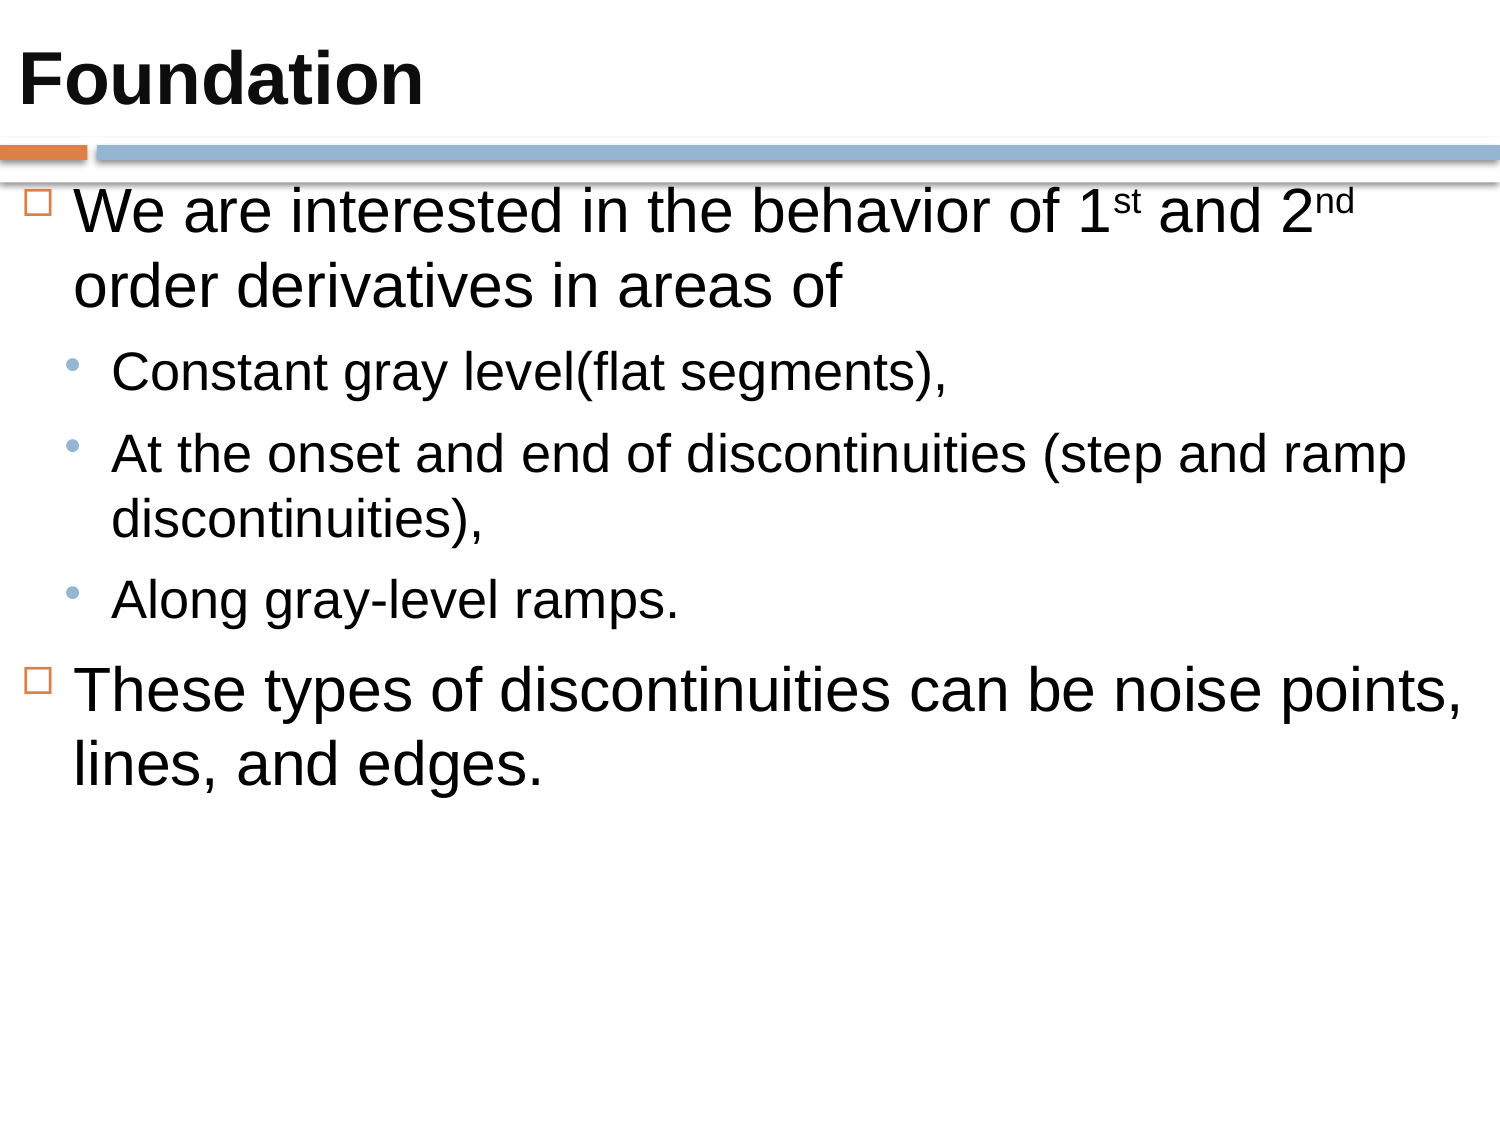

# Foundation
We are interested in the behavior of 1st and 2nd order derivatives in areas of
Constant gray level(flat segments),
At the onset and end of discontinuities (step and ramp discontinuities),
Along gray-level ramps.
These types of discontinuities can be noise points, lines, and edges.